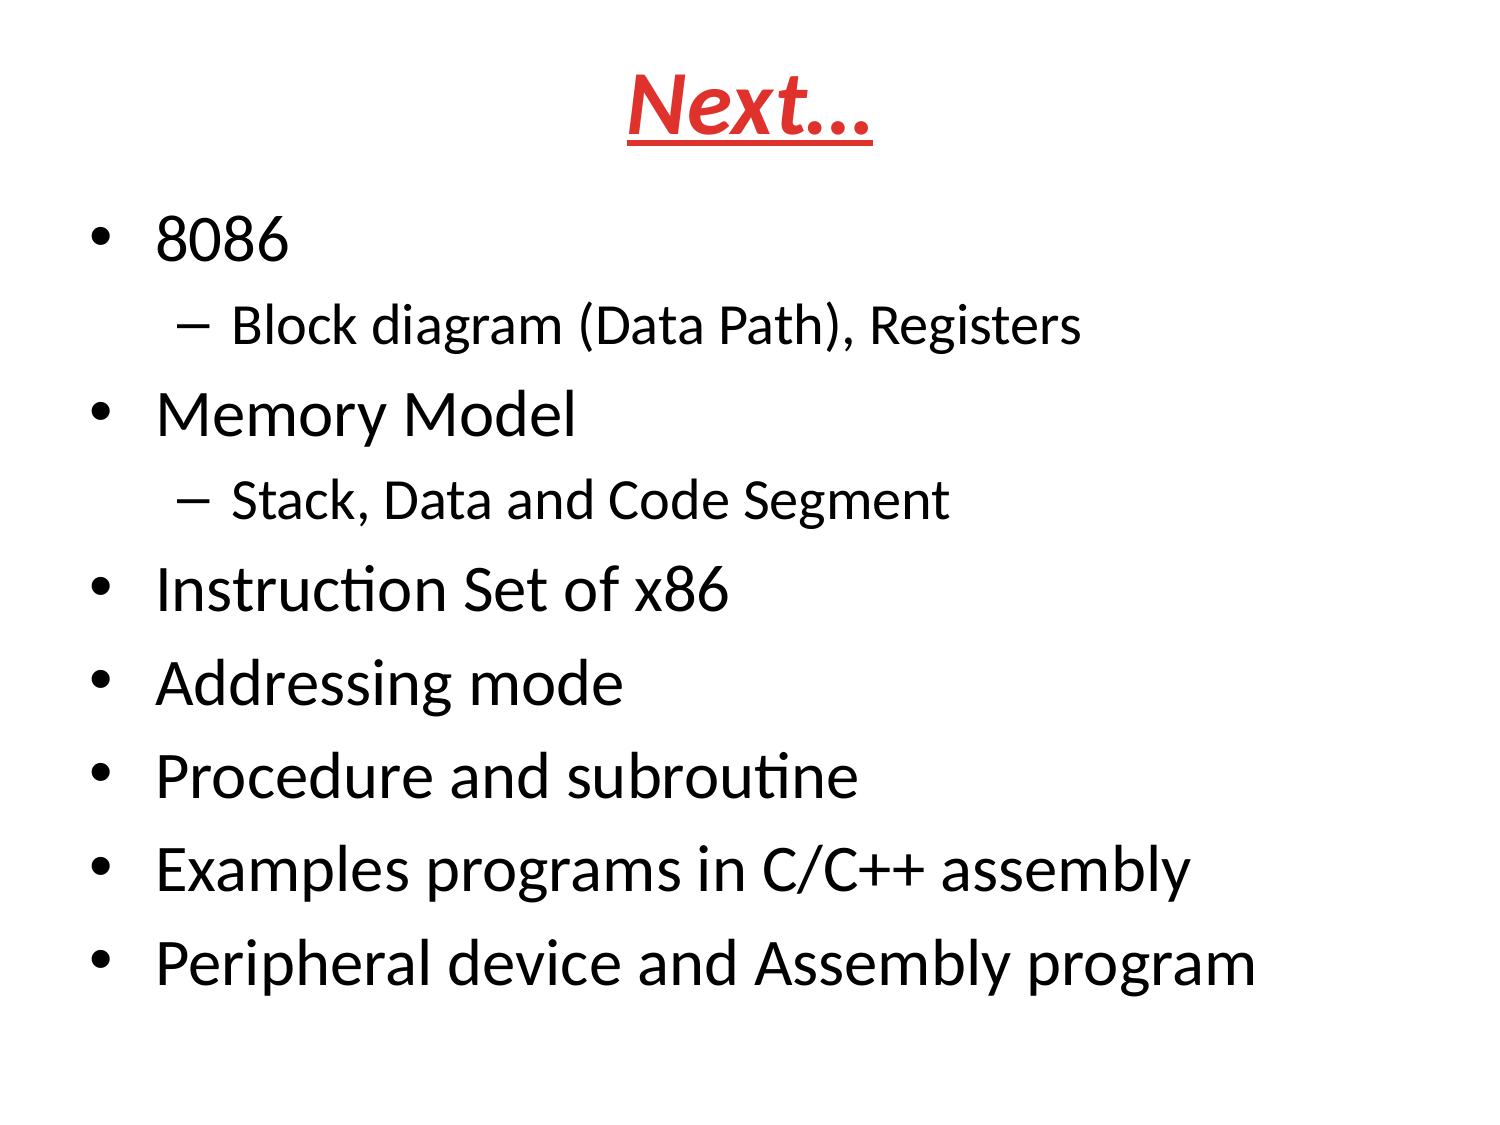

Next…
8086
Block diagram (Data Path), Registers
Memory Model
Stack, Data and Code Segment
Instruction Set of x86
Addressing mode
Procedure and subroutine
Examples programs in C/C++ assembly
Peripheral device and Assembly program